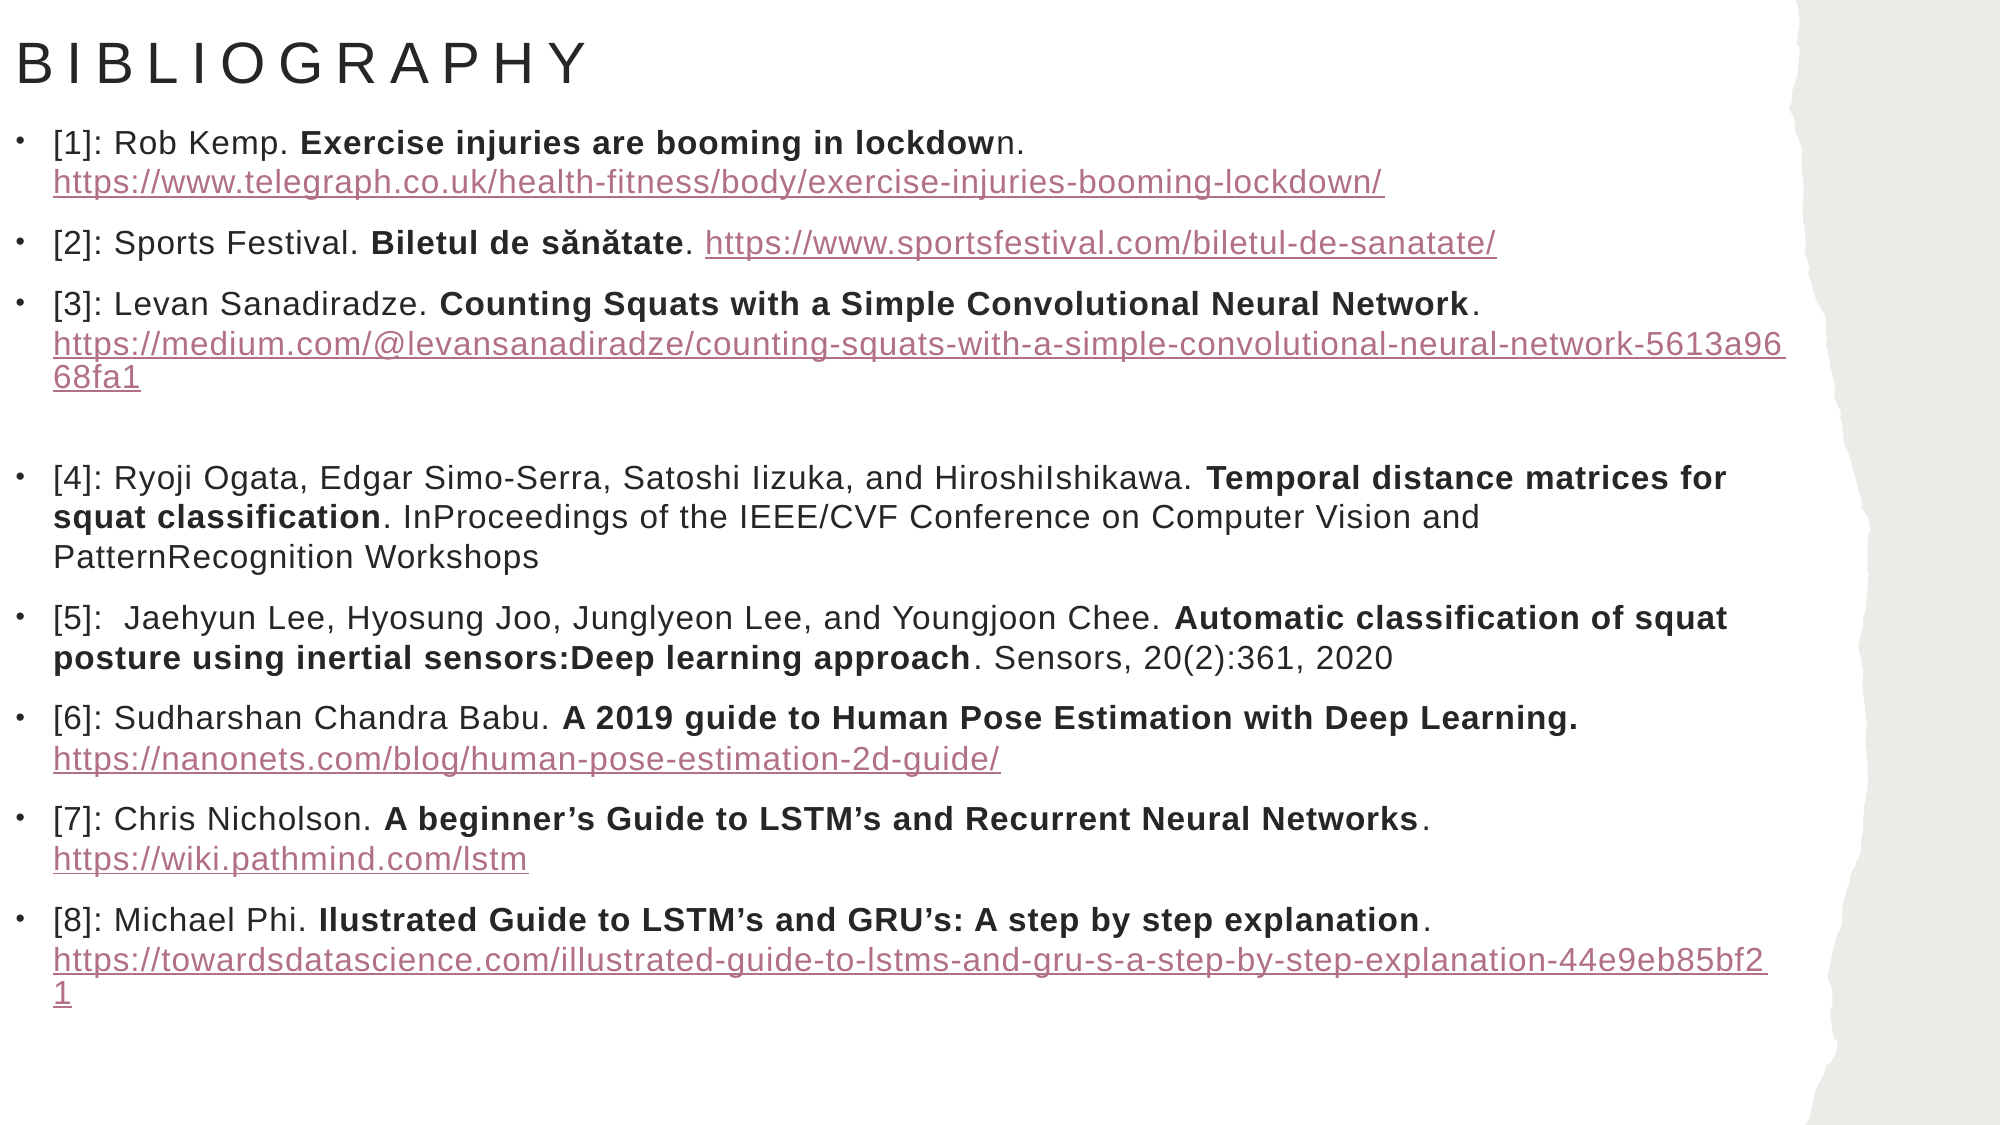

# Bibliography
[1]: Rob Kemp. Exercise injuries are booming in lockdown. https://www.telegraph.co.uk/health-fitness/body/exercise-injuries-booming-lockdown/
[2]: Sports Festival. Biletul de sănătate. https://www.sportsfestival.com/biletul-de-sanatate/
[3]: Levan Sanadiradze. Counting Squats with a Simple Convolutional Neural Network. https://medium.com/@levansanadiradze/counting-squats-with-a-simple-convolutional-neural-network-5613a9668fa1
[4]: Ryoji Ogata, Edgar Simo-Serra, Satoshi Iizuka, and HiroshiIshikawa. Temporal distance matrices for squat classification. InProceedings of the IEEE/CVF Conference on Computer Vision and PatternRecognition Workshops
[5]:  Jaehyun Lee, Hyosung Joo, Junglyeon Lee, and Youngjoon Chee. Automatic classification of squat posture using inertial sensors:Deep learning approach. Sensors, 20(2):361, 2020
[6]: Sudharshan Chandra Babu. A 2019 guide to Human Pose Estimation with Deep Learning.  https://nanonets.com/blog/human-pose-estimation-2d-guide/
[7]: Chris Nicholson. A beginner’s Guide to LSTM’s and Recurrent Neural Networks. https://wiki.pathmind.com/lstm
[8]: Michael Phi. Ilustrated Guide to LSTM’s and GRU’s: A step by step explanation. https://towardsdatascience.com/illustrated-guide-to-lstms-and-gru-s-a-step-by-step-explanation-44e9eb85bf21